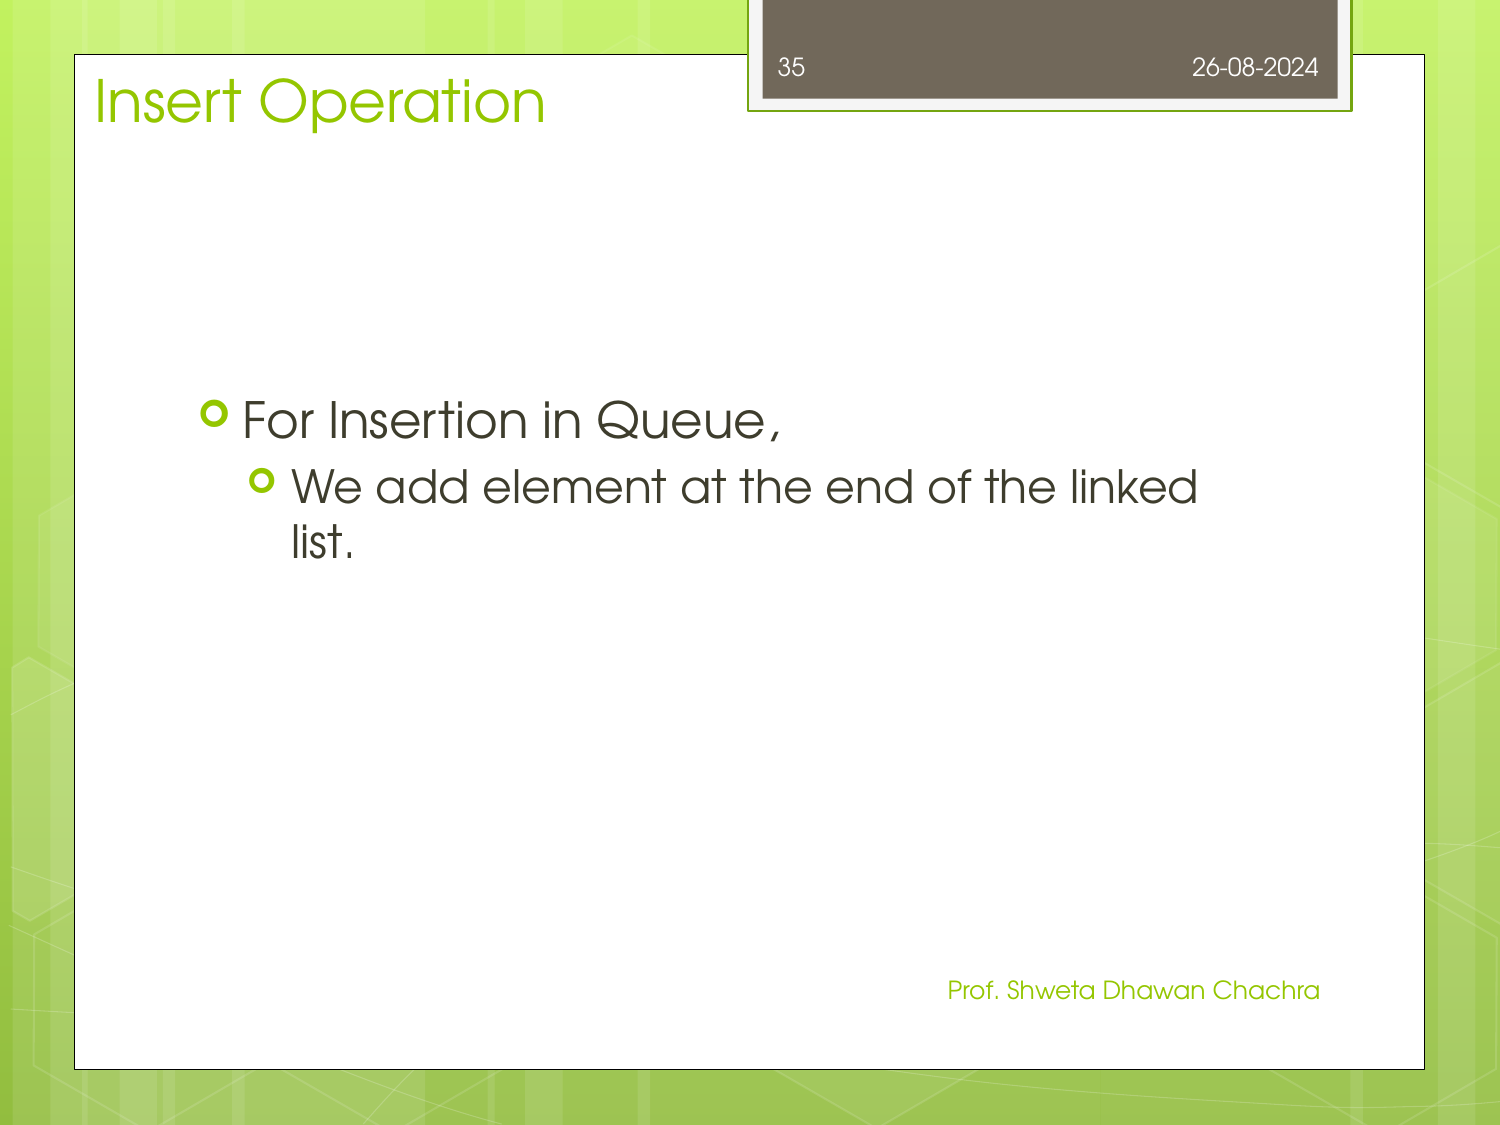

35
26-08-2024
# Insert Operation
For Insertion in Queue,
We add element at the end of the linked list.

Prof. Shweta Dhawan Chachra